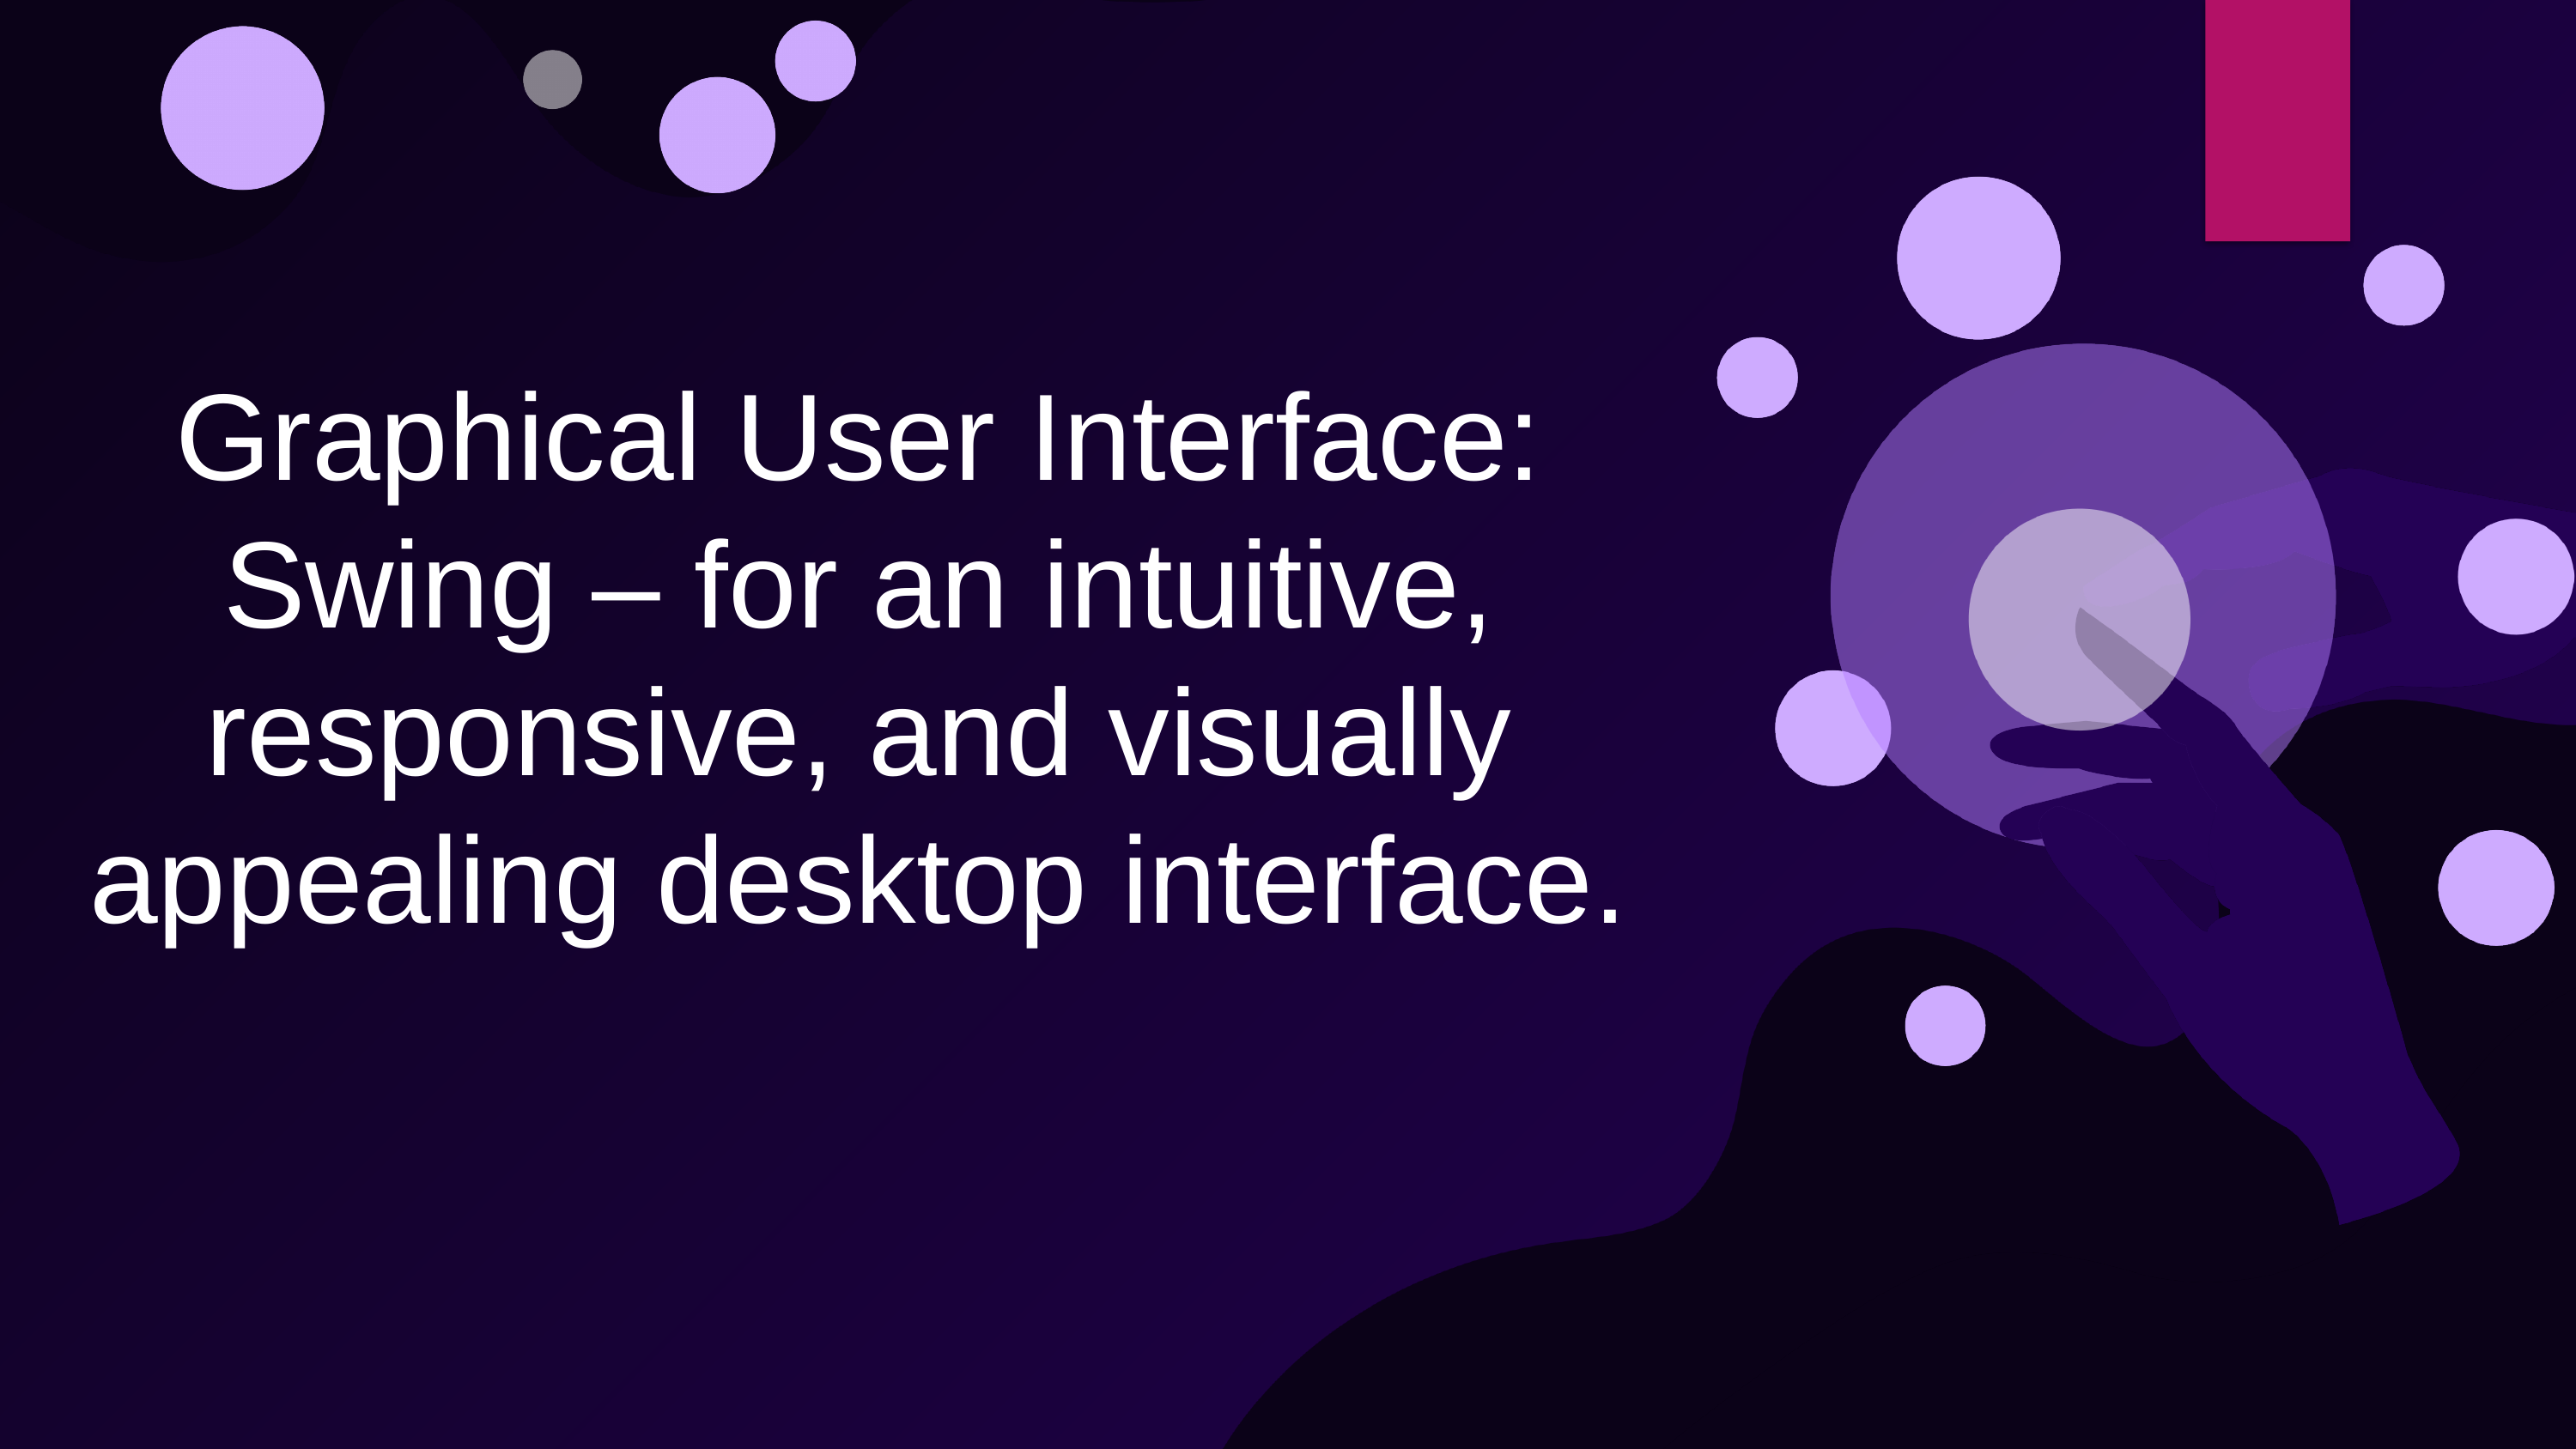

Graphical User Interface: Swing – for an intuitive, responsive, and visually appealing desktop interface.